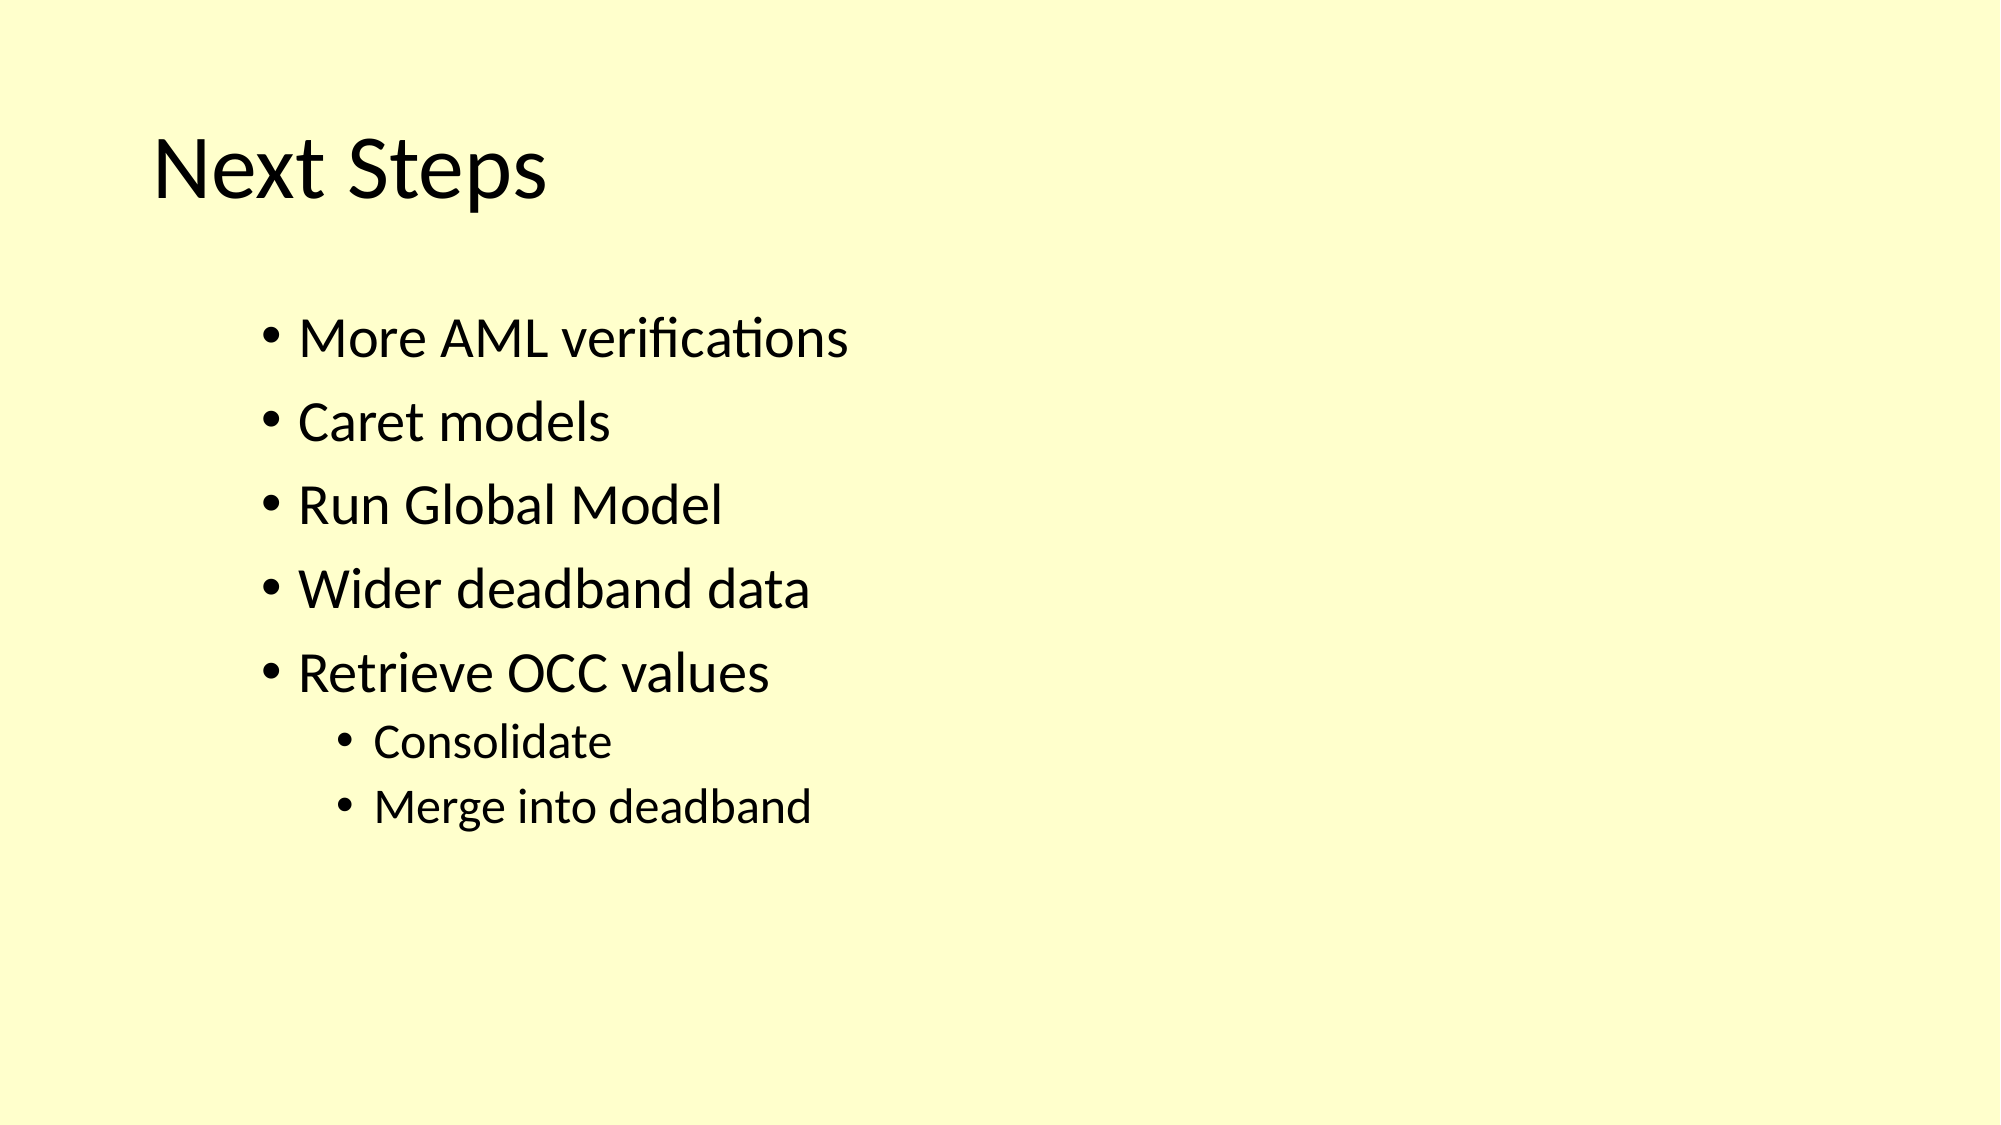

# Next Steps

More AML verifications
Caret models
Run Global Model
Wider deadband data
Retrieve OCC values
Consolidate
Merge into deadband